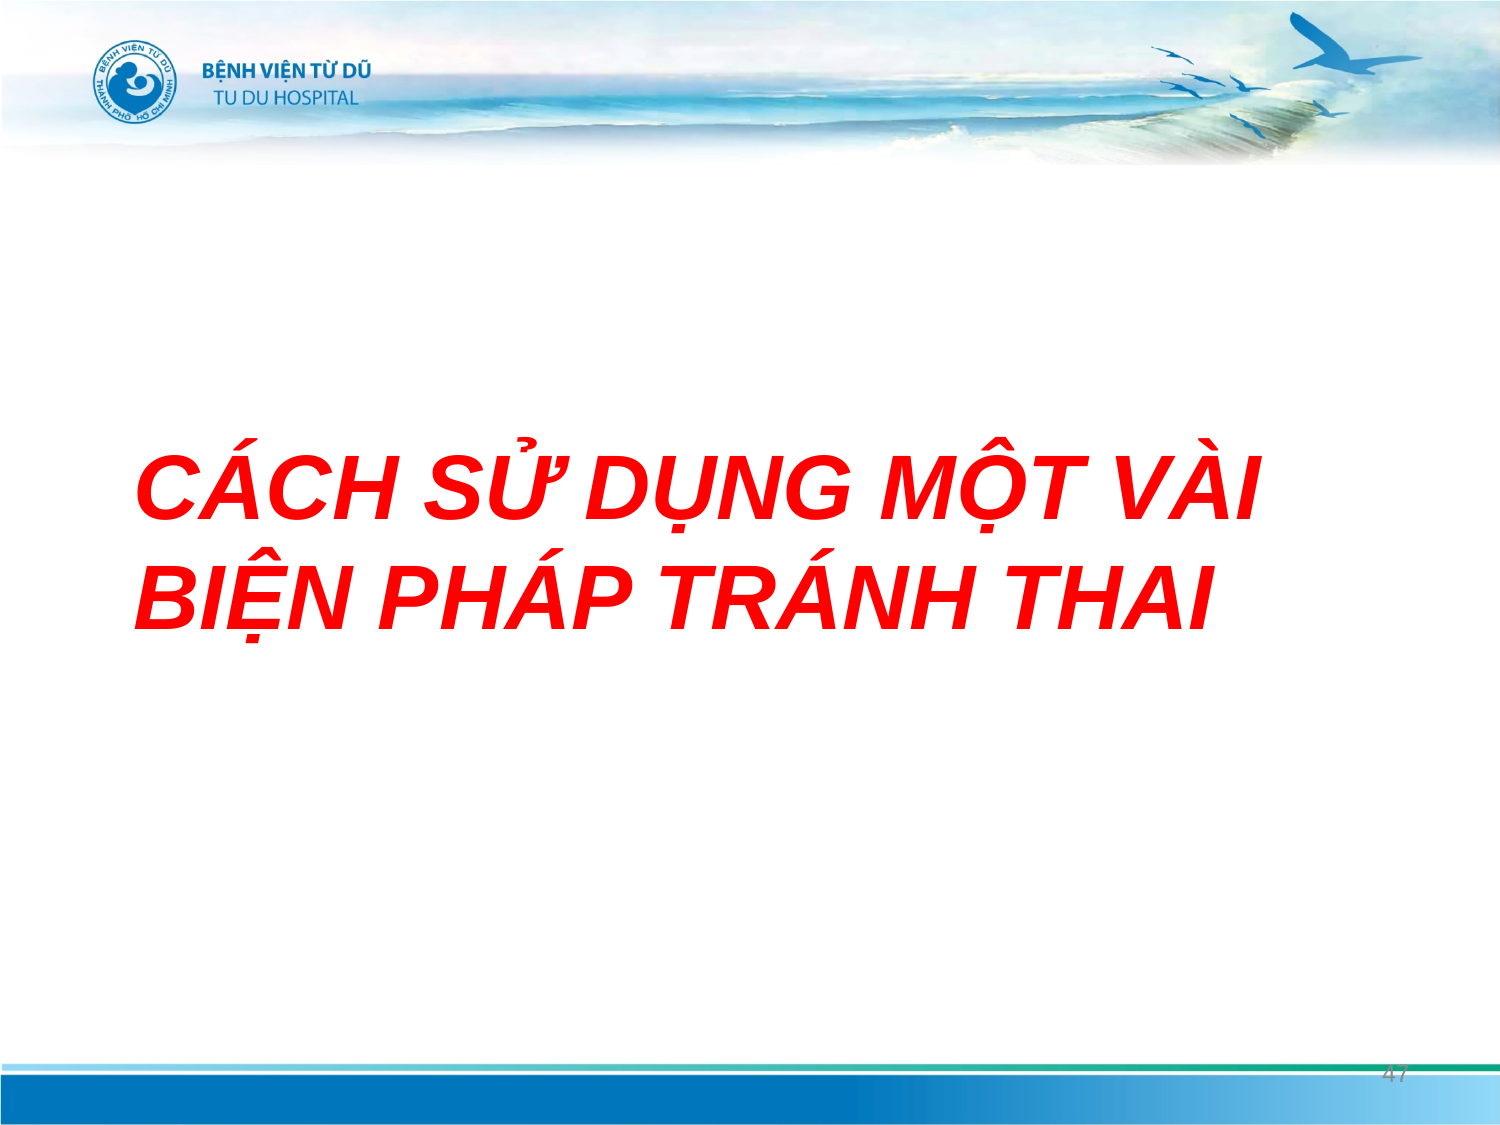

# Cách sử dụng một vài biện pháp tránh thai

47